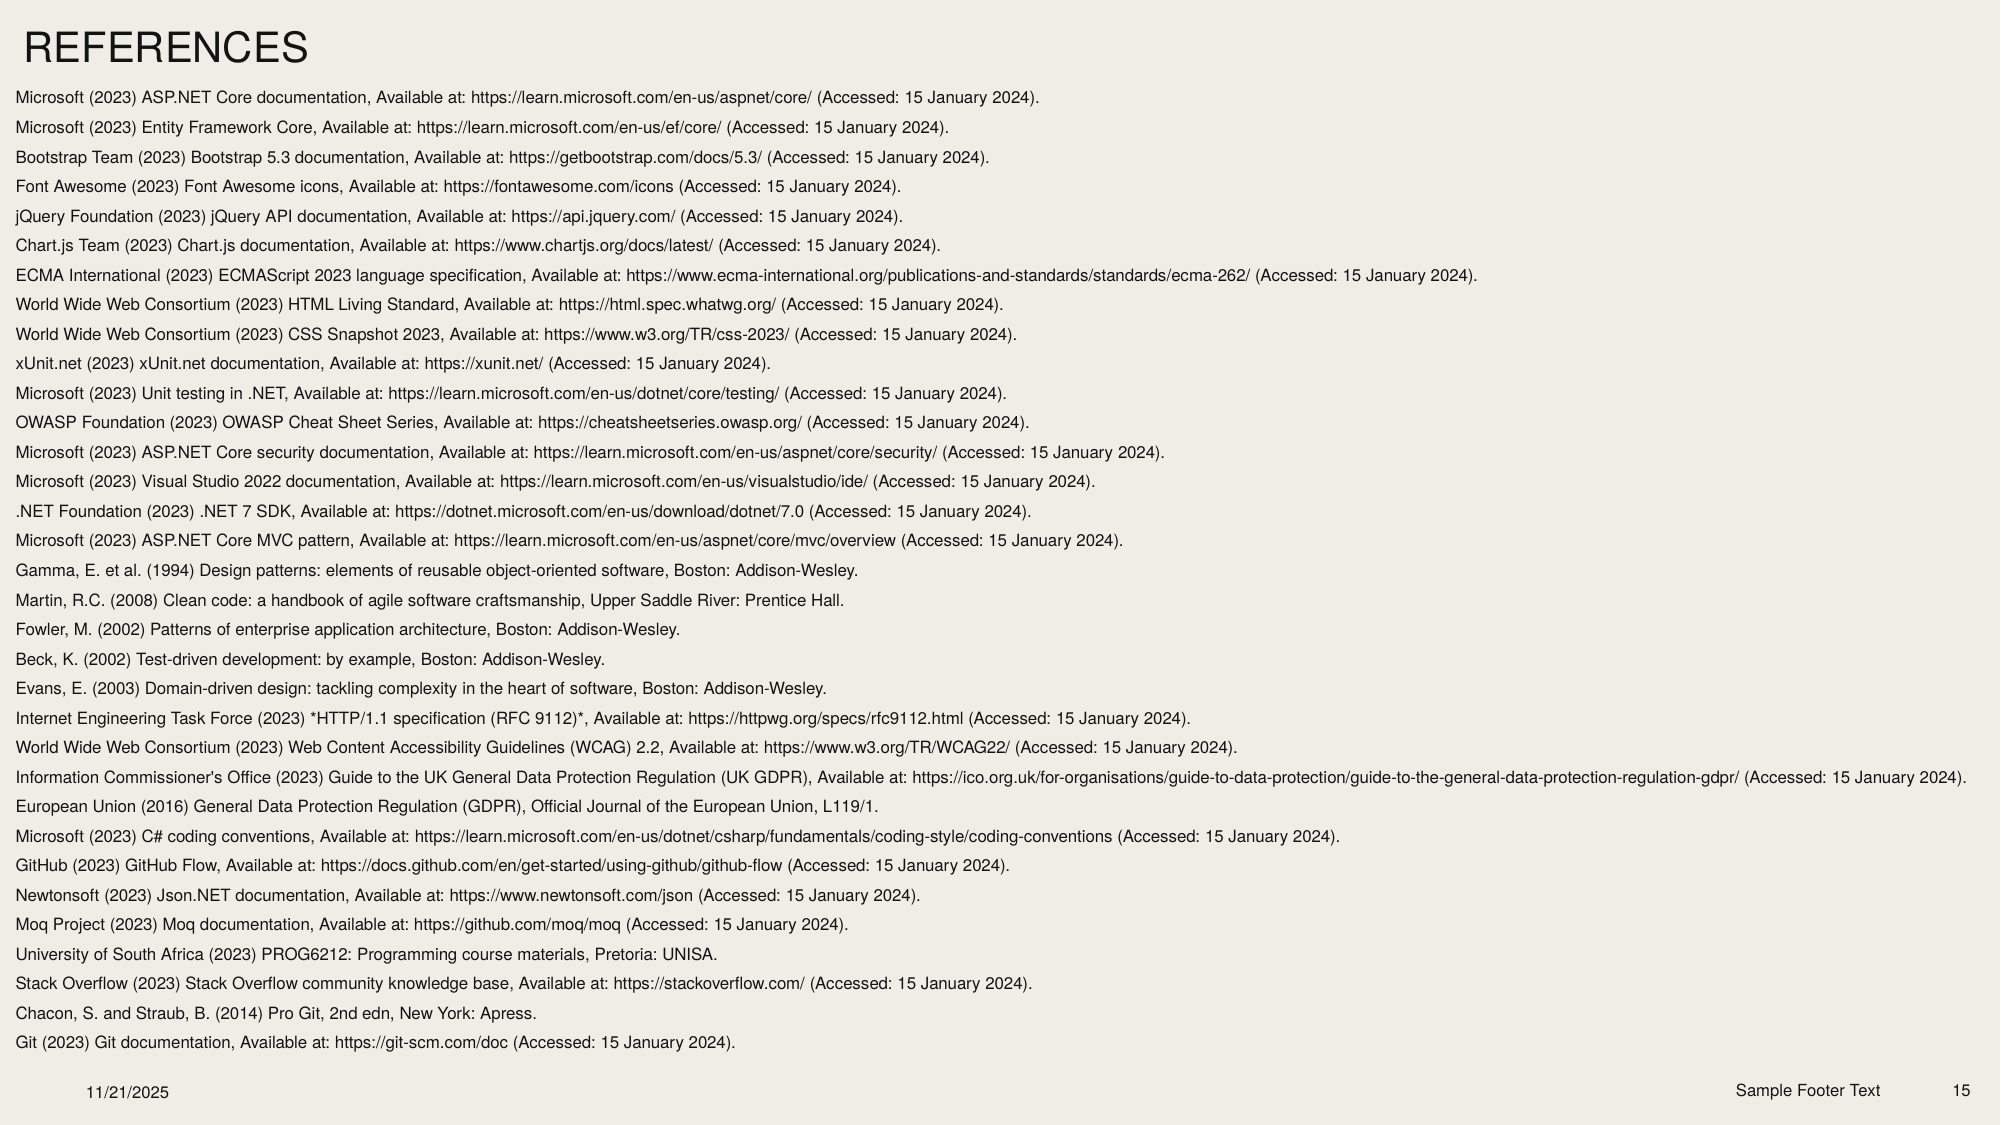

# References
Microsoft (2023) ASP.NET Core documentation, Available at: https://learn.microsoft.com/en-us/aspnet/core/ (Accessed: 15 January 2024).
Microsoft (2023) Entity Framework Core, Available at: https://learn.microsoft.com/en-us/ef/core/ (Accessed: 15 January 2024).
Bootstrap Team (2023) Bootstrap 5.3 documentation, Available at: https://getbootstrap.com/docs/5.3/ (Accessed: 15 January 2024).
Font Awesome (2023) Font Awesome icons, Available at: https://fontawesome.com/icons (Accessed: 15 January 2024).
jQuery Foundation (2023) jQuery API documentation, Available at: https://api.jquery.com/ (Accessed: 15 January 2024).
Chart.js Team (2023) Chart.js documentation, Available at: https://www.chartjs.org/docs/latest/ (Accessed: 15 January 2024).
ECMA International (2023) ECMAScript 2023 language specification, Available at: https://www.ecma-international.org/publications-and-standards/standards/ecma-262/ (Accessed: 15 January 2024).
World Wide Web Consortium (2023) HTML Living Standard, Available at: https://html.spec.whatwg.org/ (Accessed: 15 January 2024).
World Wide Web Consortium (2023) CSS Snapshot 2023, Available at: https://www.w3.org/TR/css-2023/ (Accessed: 15 January 2024).
xUnit.net (2023) xUnit.net documentation, Available at: https://xunit.net/ (Accessed: 15 January 2024).
Microsoft (2023) Unit testing in .NET, Available at: https://learn.microsoft.com/en-us/dotnet/core/testing/ (Accessed: 15 January 2024).
OWASP Foundation (2023) OWASP Cheat Sheet Series, Available at: https://cheatsheetseries.owasp.org/ (Accessed: 15 January 2024).
Microsoft (2023) ASP.NET Core security documentation, Available at: https://learn.microsoft.com/en-us/aspnet/core/security/ (Accessed: 15 January 2024).
Microsoft (2023) Visual Studio 2022 documentation, Available at: https://learn.microsoft.com/en-us/visualstudio/ide/ (Accessed: 15 January 2024).
.NET Foundation (2023) .NET 7 SDK, Available at: https://dotnet.microsoft.com/en-us/download/dotnet/7.0 (Accessed: 15 January 2024).
Microsoft (2023) ASP.NET Core MVC pattern, Available at: https://learn.microsoft.com/en-us/aspnet/core/mvc/overview (Accessed: 15 January 2024).
Gamma, E. et al. (1994) Design patterns: elements of reusable object-oriented software, Boston: Addison-Wesley.
Martin, R.C. (2008) Clean code: a handbook of agile software craftsmanship, Upper Saddle River: Prentice Hall.
Fowler, M. (2002) Patterns of enterprise application architecture, Boston: Addison-Wesley.
Beck, K. (2002) Test-driven development: by example, Boston: Addison-Wesley.
Evans, E. (2003) Domain-driven design: tackling complexity in the heart of software, Boston: Addison-Wesley.
Internet Engineering Task Force (2023) *HTTP/1.1 specification (RFC 9112)*, Available at: https://httpwg.org/specs/rfc9112.html (Accessed: 15 January 2024).
World Wide Web Consortium (2023) Web Content Accessibility Guidelines (WCAG) 2.2, Available at: https://www.w3.org/TR/WCAG22/ (Accessed: 15 January 2024).
Information Commissioner's Office (2023) Guide to the UK General Data Protection Regulation (UK GDPR), Available at: https://ico.org.uk/for-organisations/guide-to-data-protection/guide-to-the-general-data-protection-regulation-gdpr/ (Accessed: 15 January 2024).
European Union (2016) General Data Protection Regulation (GDPR), Official Journal of the European Union, L119/1.
Microsoft (2023) C# coding conventions, Available at: https://learn.microsoft.com/en-us/dotnet/csharp/fundamentals/coding-style/coding-conventions (Accessed: 15 January 2024).
GitHub (2023) GitHub Flow, Available at: https://docs.github.com/en/get-started/using-github/github-flow (Accessed: 15 January 2024).
Newtonsoft (2023) Json.NET documentation, Available at: https://www.newtonsoft.com/json (Accessed: 15 January 2024).
Moq Project (2023) Moq documentation, Available at: https://github.com/moq/moq (Accessed: 15 January 2024).
University of South Africa (2023) PROG6212: Programming course materials, Pretoria: UNISA.
Stack Overflow (2023) Stack Overflow community knowledge base, Available at: https://stackoverflow.com/ (Accessed: 15 January 2024).
Chacon, S. and Straub, B. (2014) Pro Git, 2nd edn, New York: Apress.
Git (2023) Git documentation, Available at: https://git-scm.com/doc (Accessed: 15 January 2024).

11/21/2025
Sample Footer Text
15